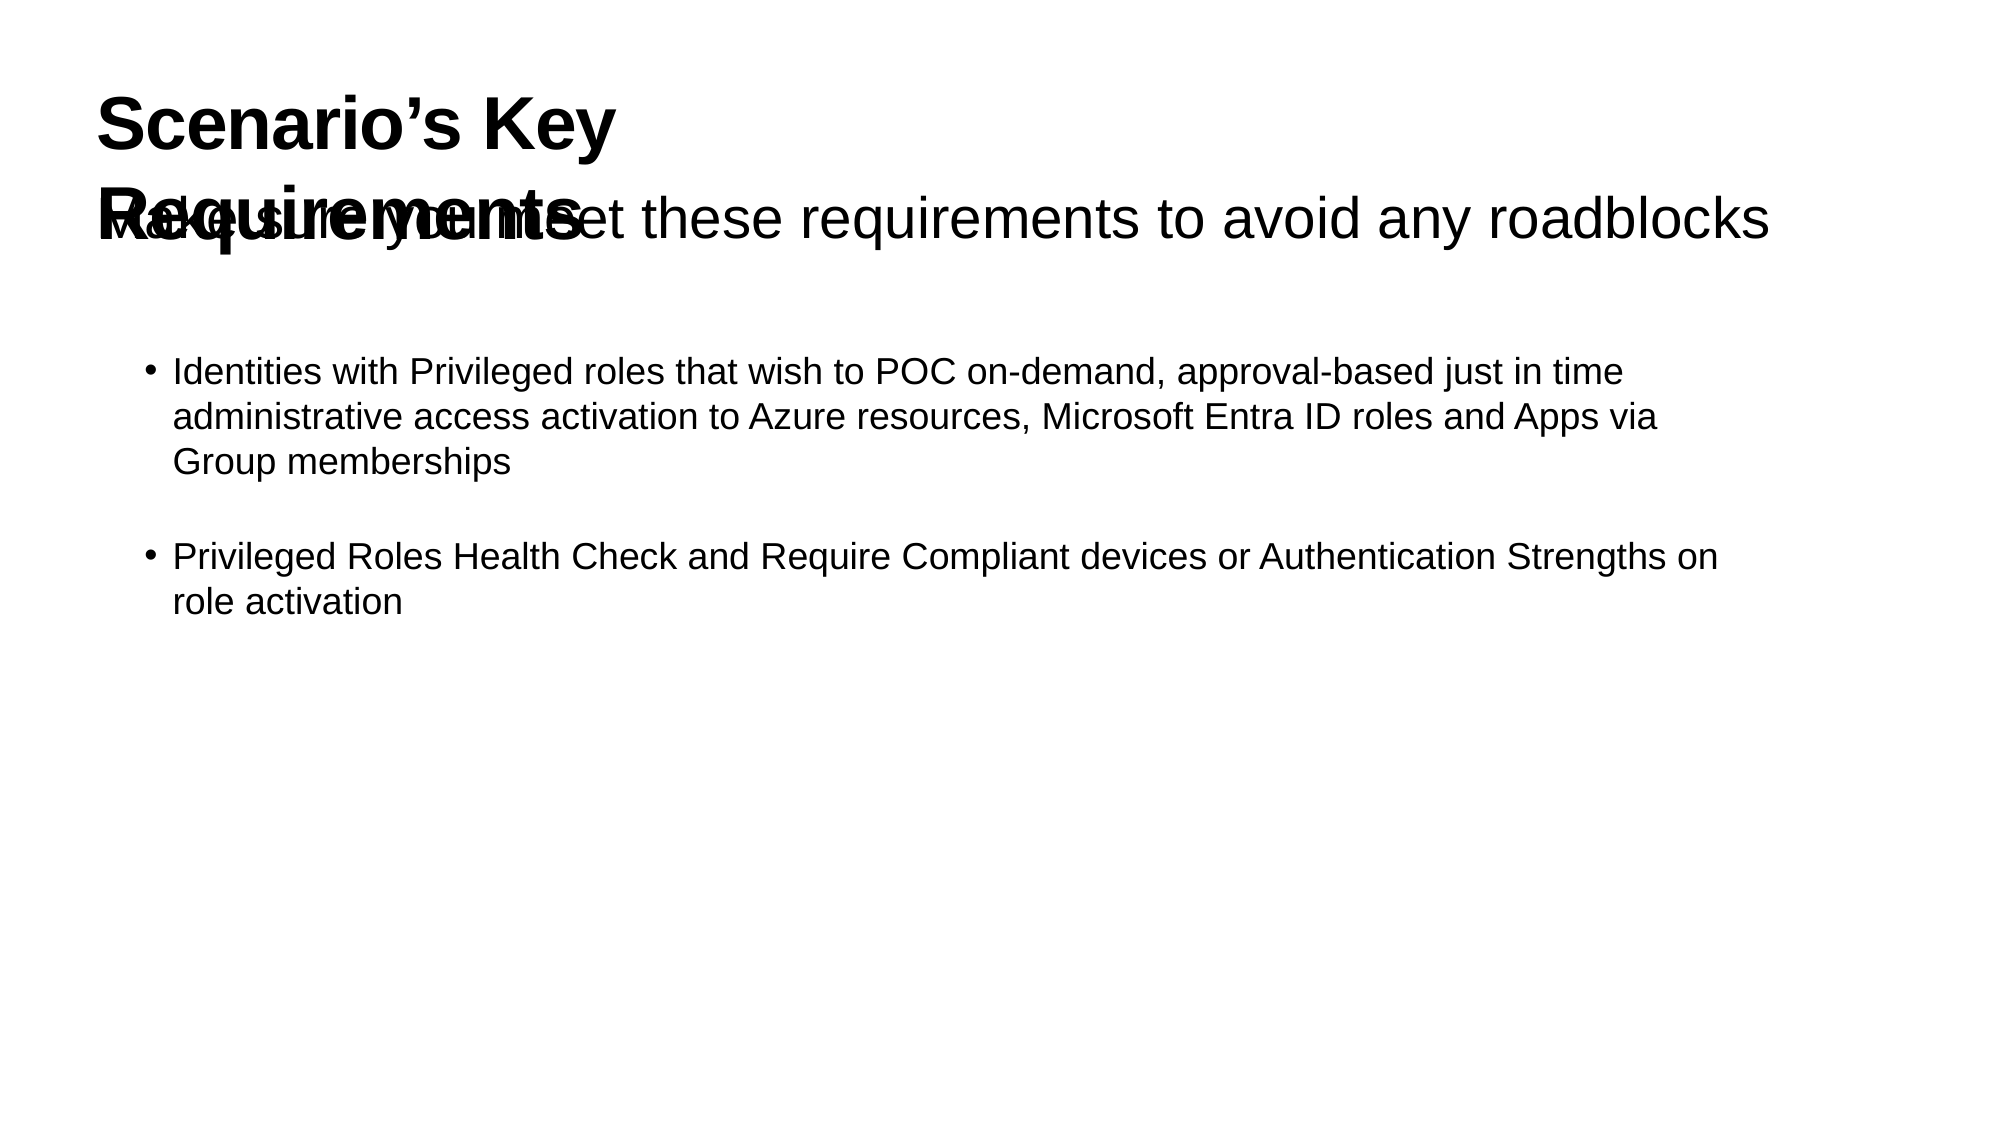

# Scenario’s Key Requirements
Make sure you meet these requirements to avoid any roadblocks
Identities with Privileged roles that wish to POC on-demand, approval-based just in time administrative access activation to Azure resources, Microsoft Entra ID roles and Apps via Group memberships
Privileged Roles Health Check and Require Compliant devices or Authentication Strengths on role activation